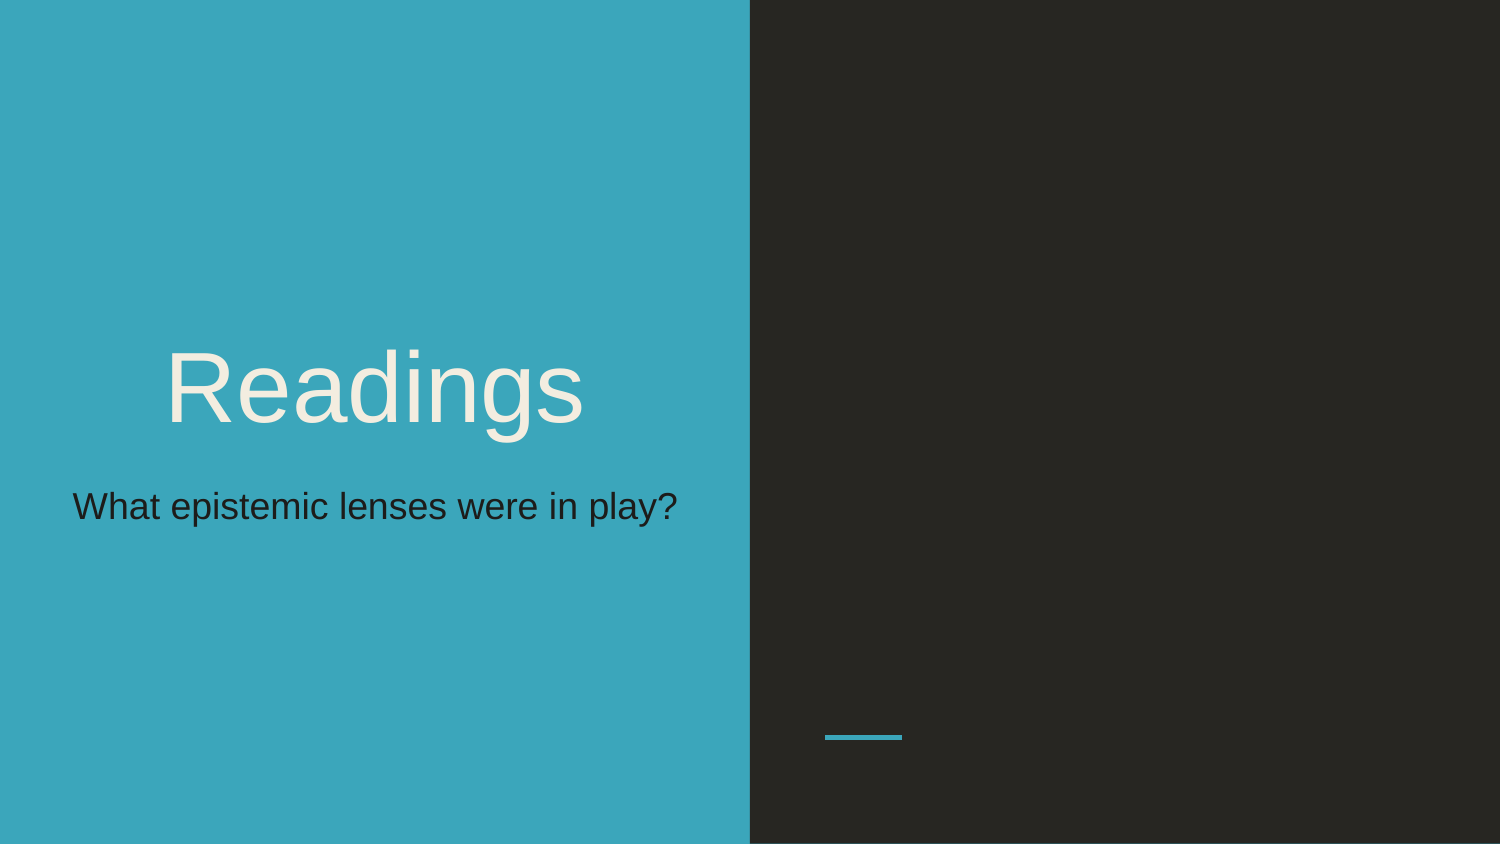

# Readings
What epistemic lenses were in play?